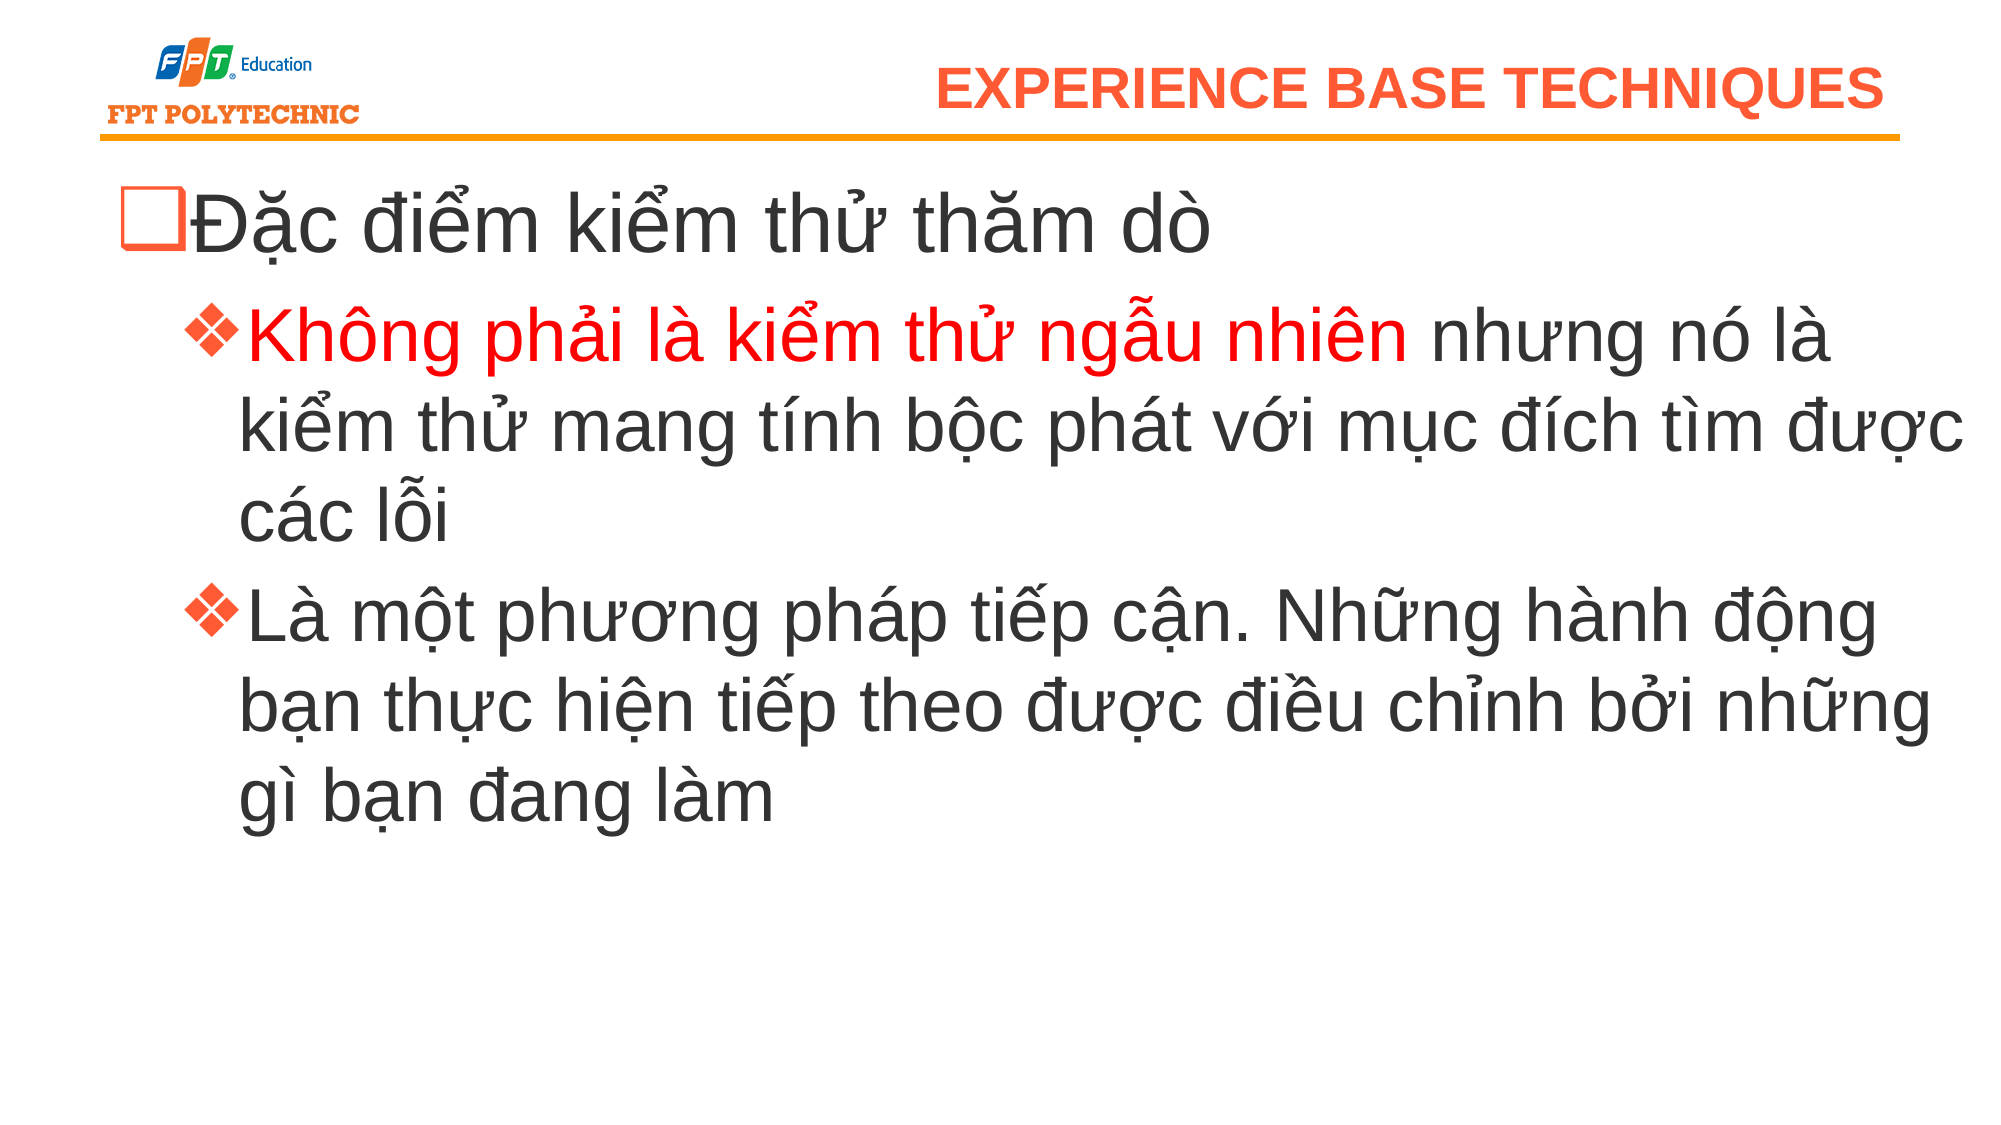

# experience base techniques
Đặc điểm kiểm thử thăm dò
Không phải là kiểm thử ngẫu nhiên nhưng nó là kiểm thử mang tính bộc phát với mục đích tìm được các lỗi
Là một phương pháp tiếp cận. Những hành động bạn thực hiện tiếp theo được điều chỉnh bởi những gì bạn đang làm